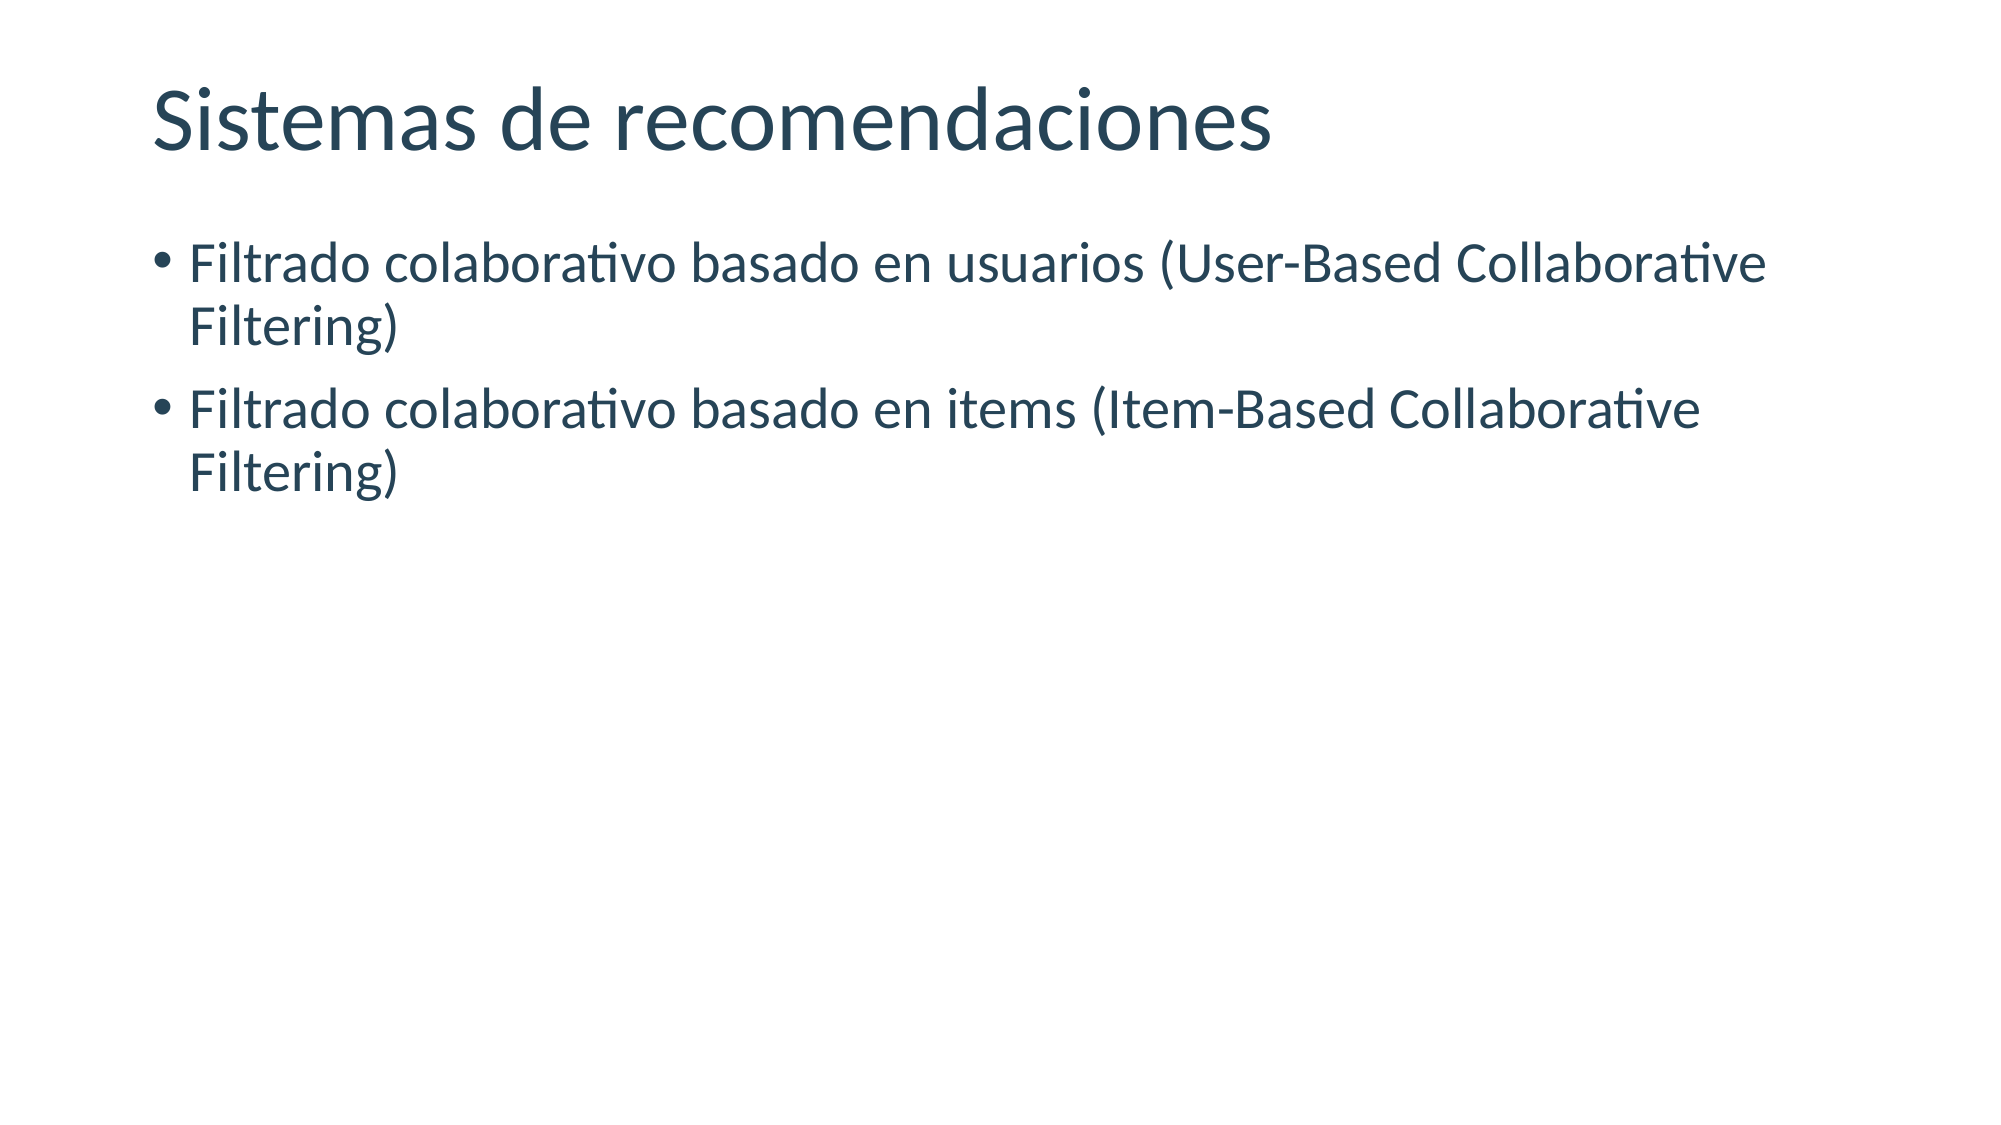

# Sistemas de recomendaciones
Filtrado colaborativo basado en usuarios (User-Based Collaborative Filtering)
Filtrado colaborativo basado en items (Item-Based Collaborative Filtering)